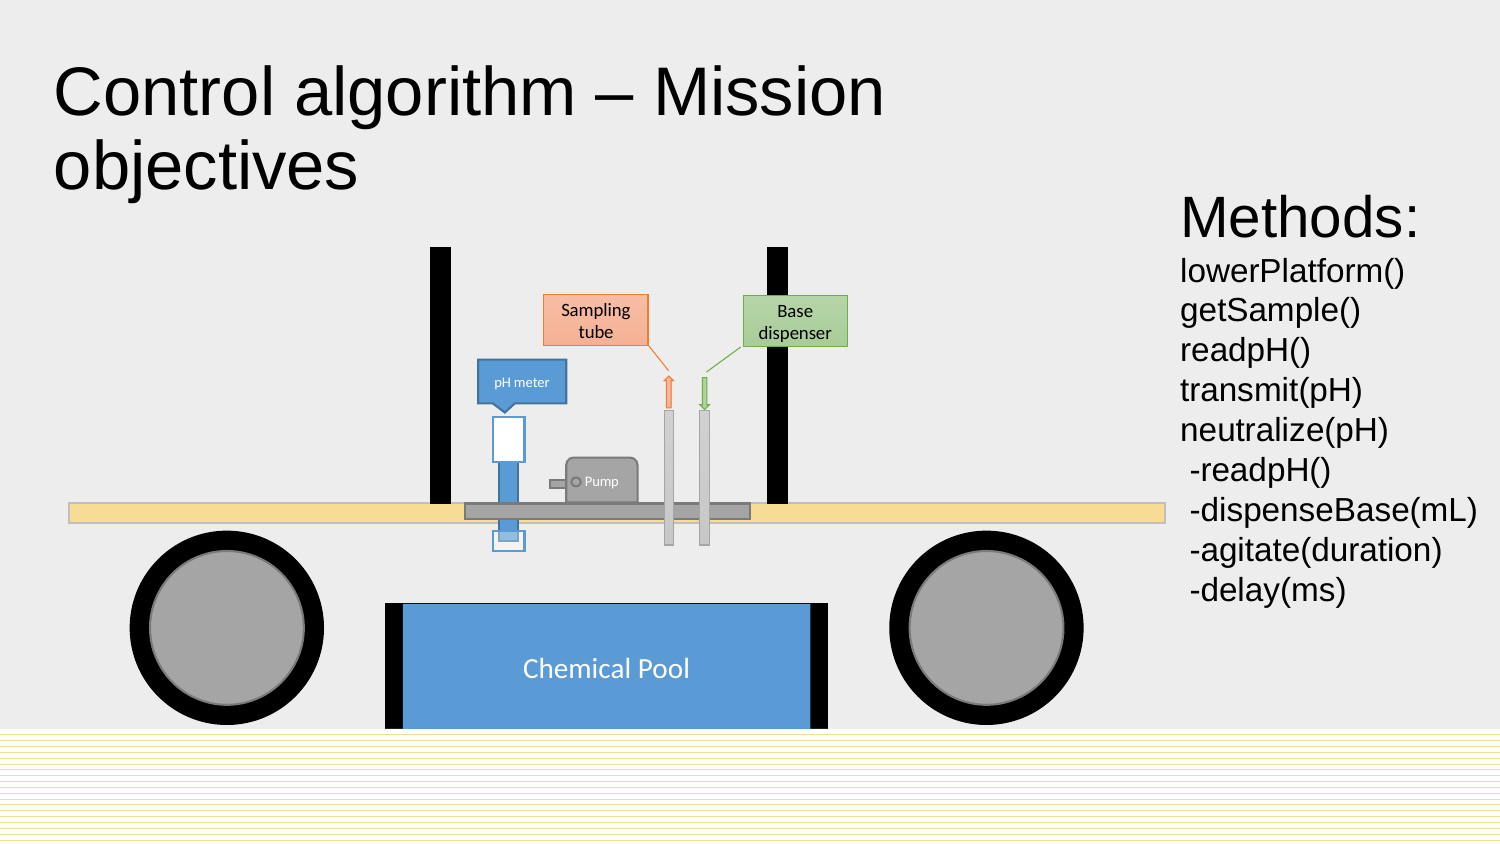

Control algorithm – Mission objectives
Methods:
lowerPlatform()
getSample()
readpH()
transmit(pH)
neutralize(pH)
 -readpH()
 -dispenseBase(mL)
 -agitate(duration)
 -delay(ms)

Sampling tube
Base dispenser
pH meter

Pump

Chemical pool
Chemical Pool